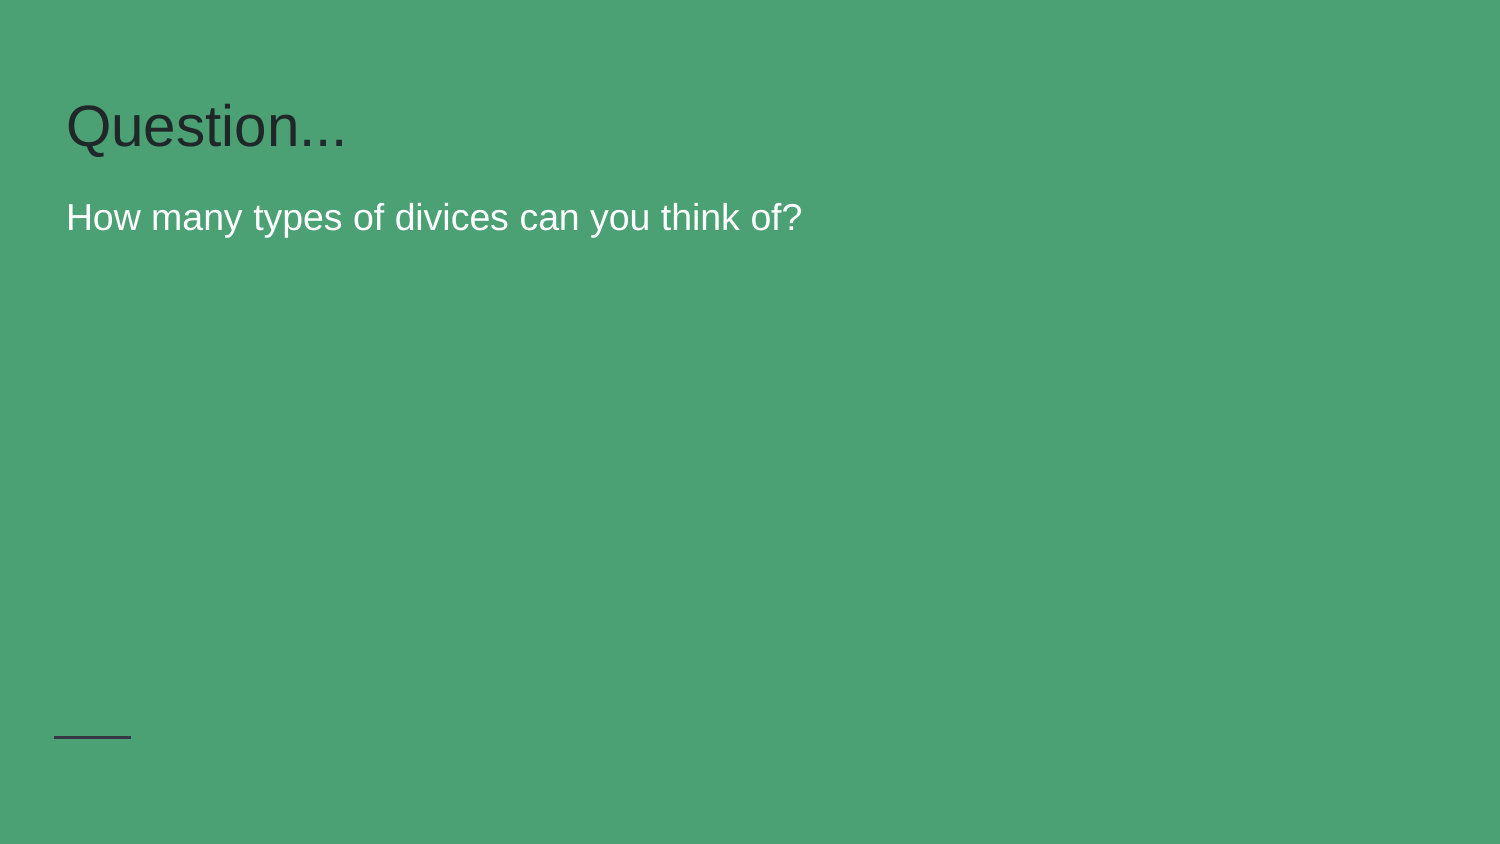

# Question...
How many types of divices can you think of?